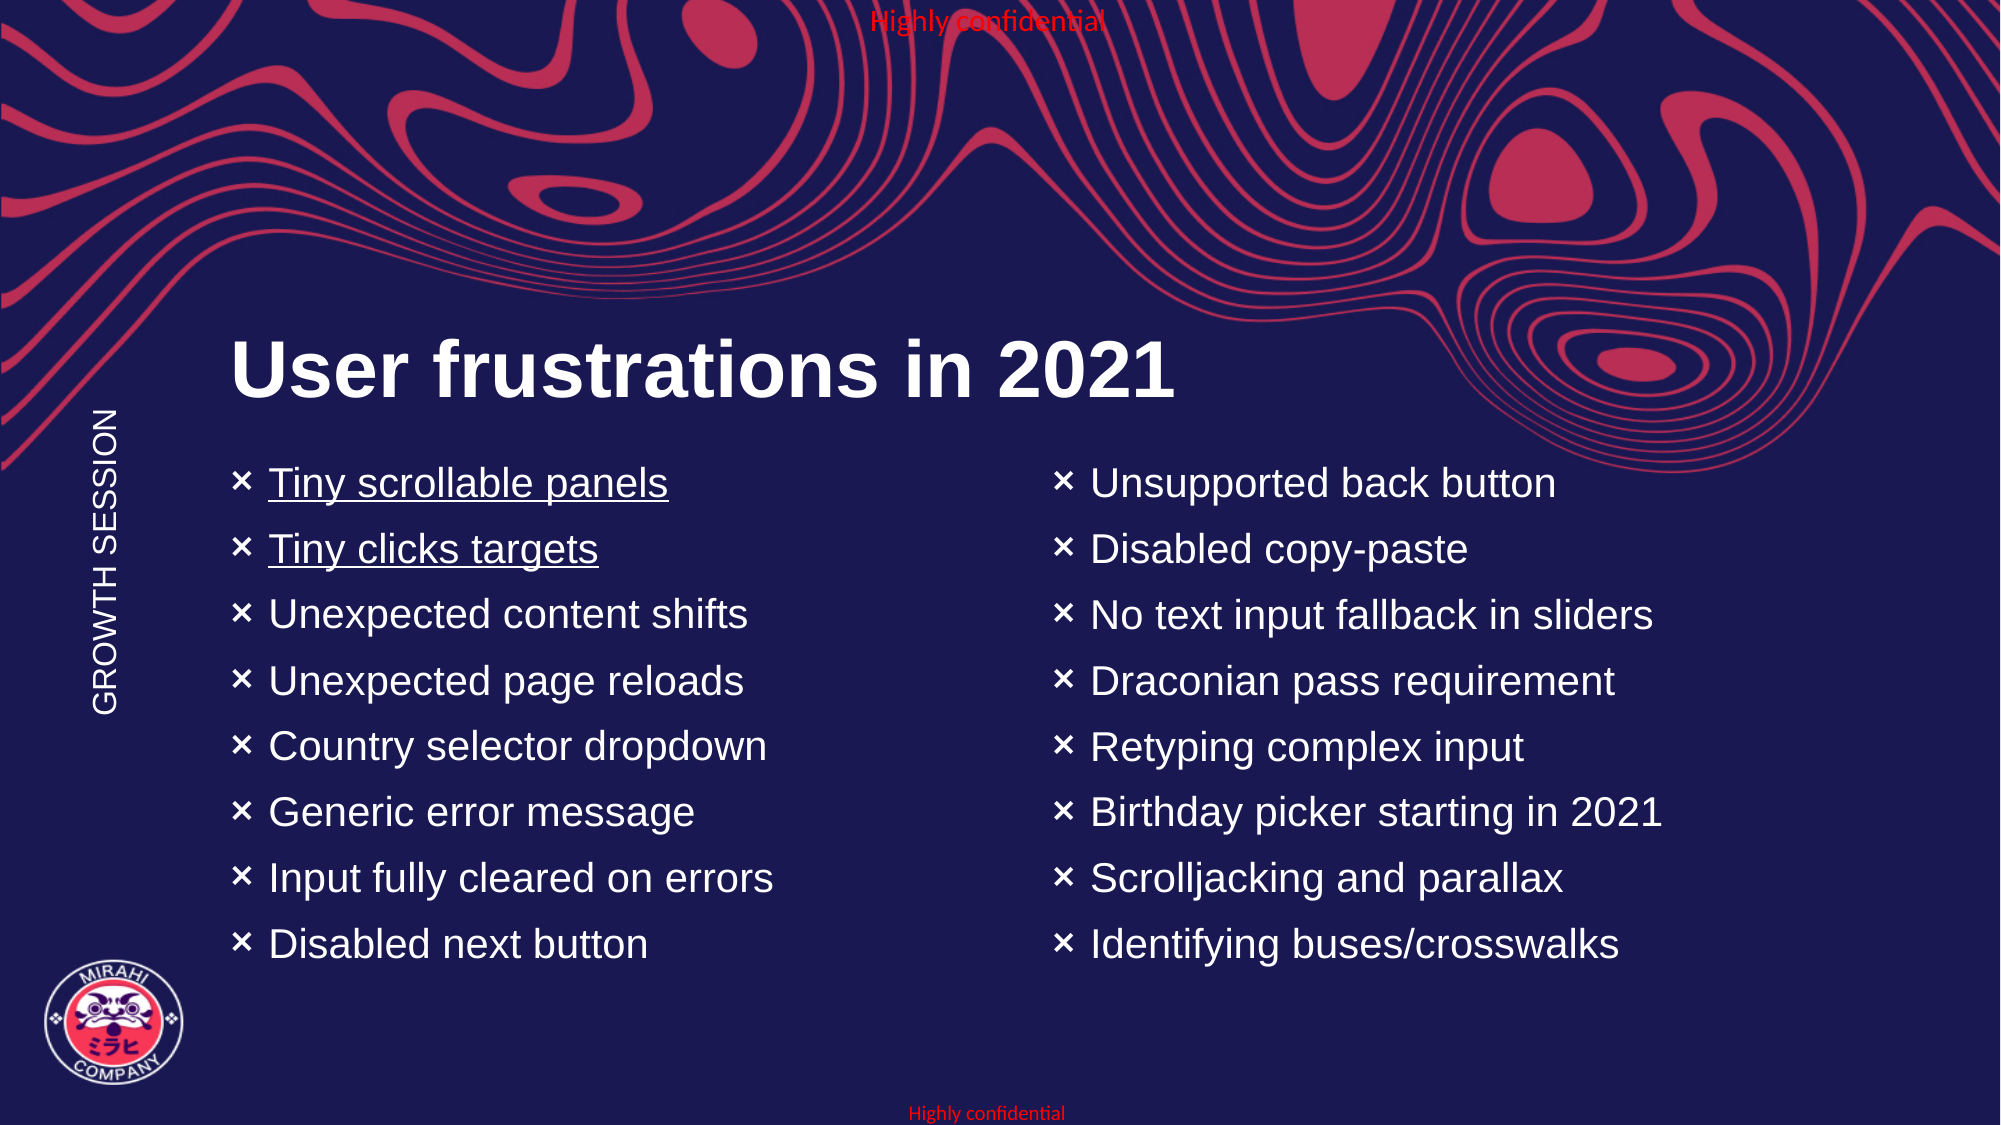

# User frustrations in 2021
Tiny scrollable panels
Tiny clicks targets
Unexpected content shifts
Unexpected page reloads
Country selector dropdown
Generic error message
Input fully cleared on errors
Disabled next button
Unsupported back button
Disabled copy-paste
No text input fallback in sliders
Draconian pass requirement
Retyping complex input
Birthday picker starting in 2021
Scrolljacking and parallax
Identifying buses/crosswalks
GROWTH SESSION